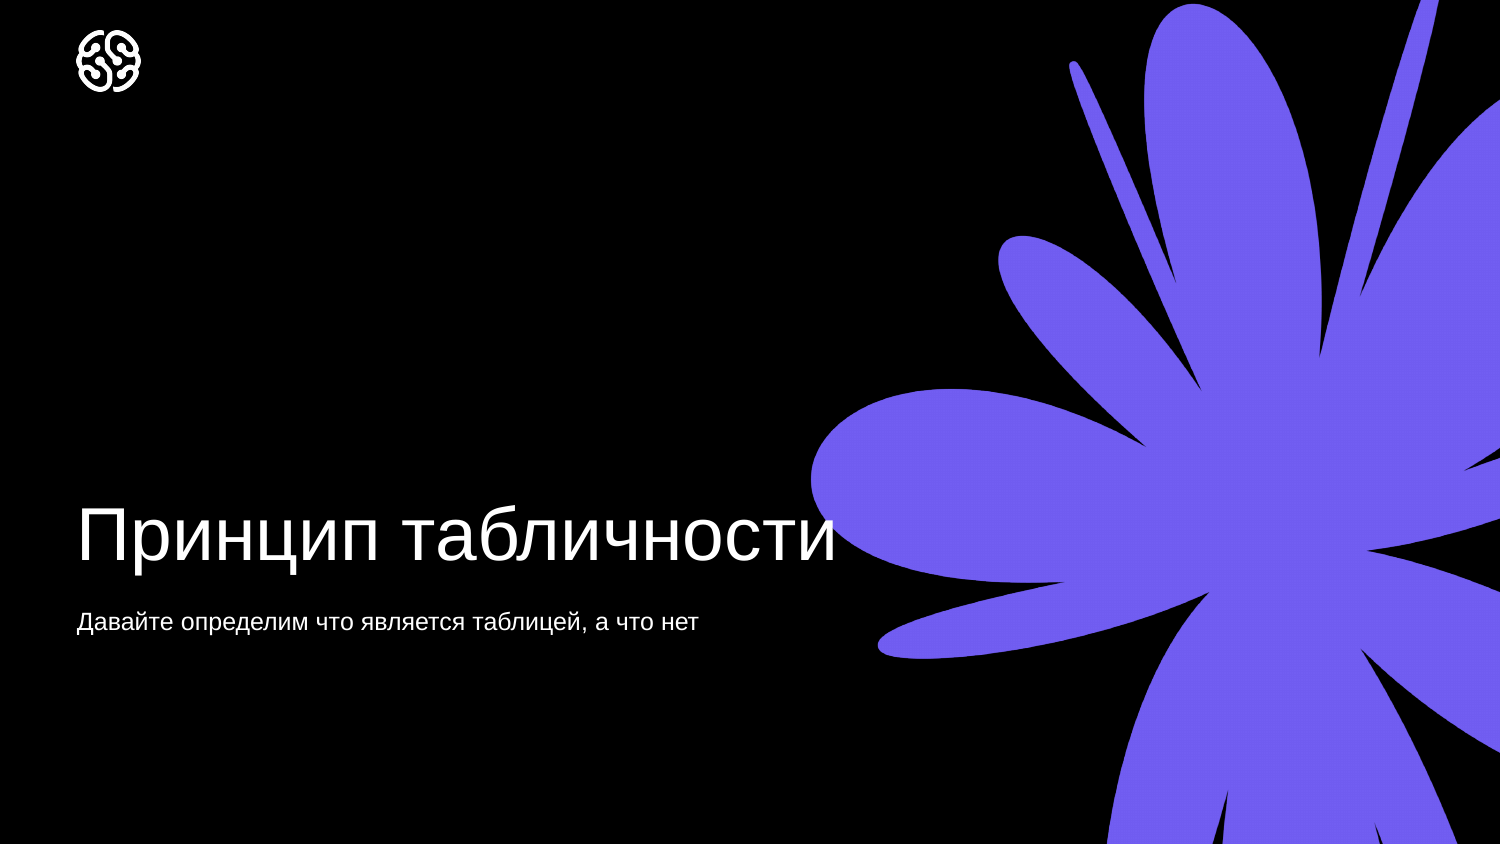

# Принцип табличности
Давайте определим что является таблицей, а что нет